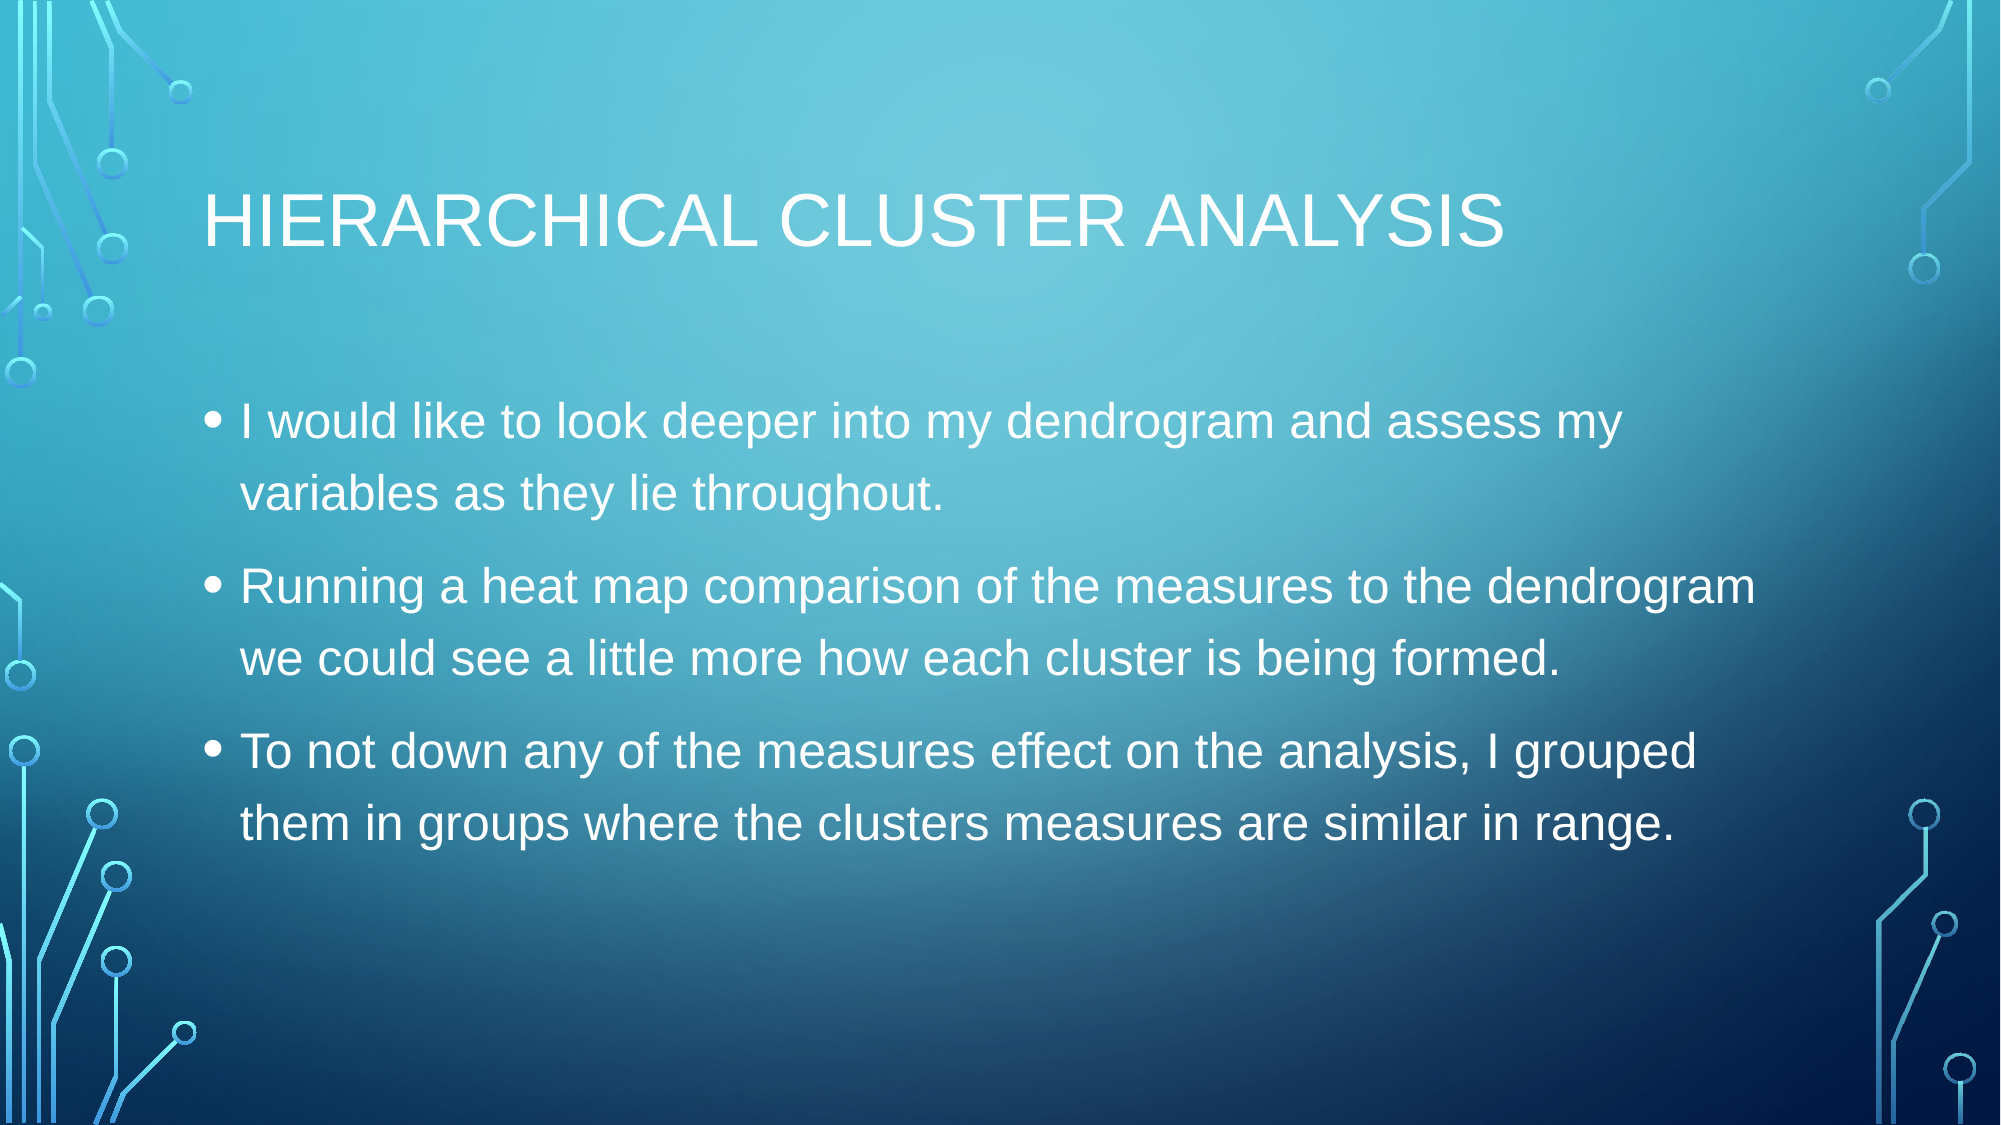

# Hierarchical Cluster ANalysis
I would like to look deeper into my dendrogram and assess my variables as they lie throughout.
Running a heat map comparison of the measures to the dendrogram we could see a little more how each cluster is being formed.
To not down any of the measures effect on the analysis, I grouped them in groups where the clusters measures are similar in range.